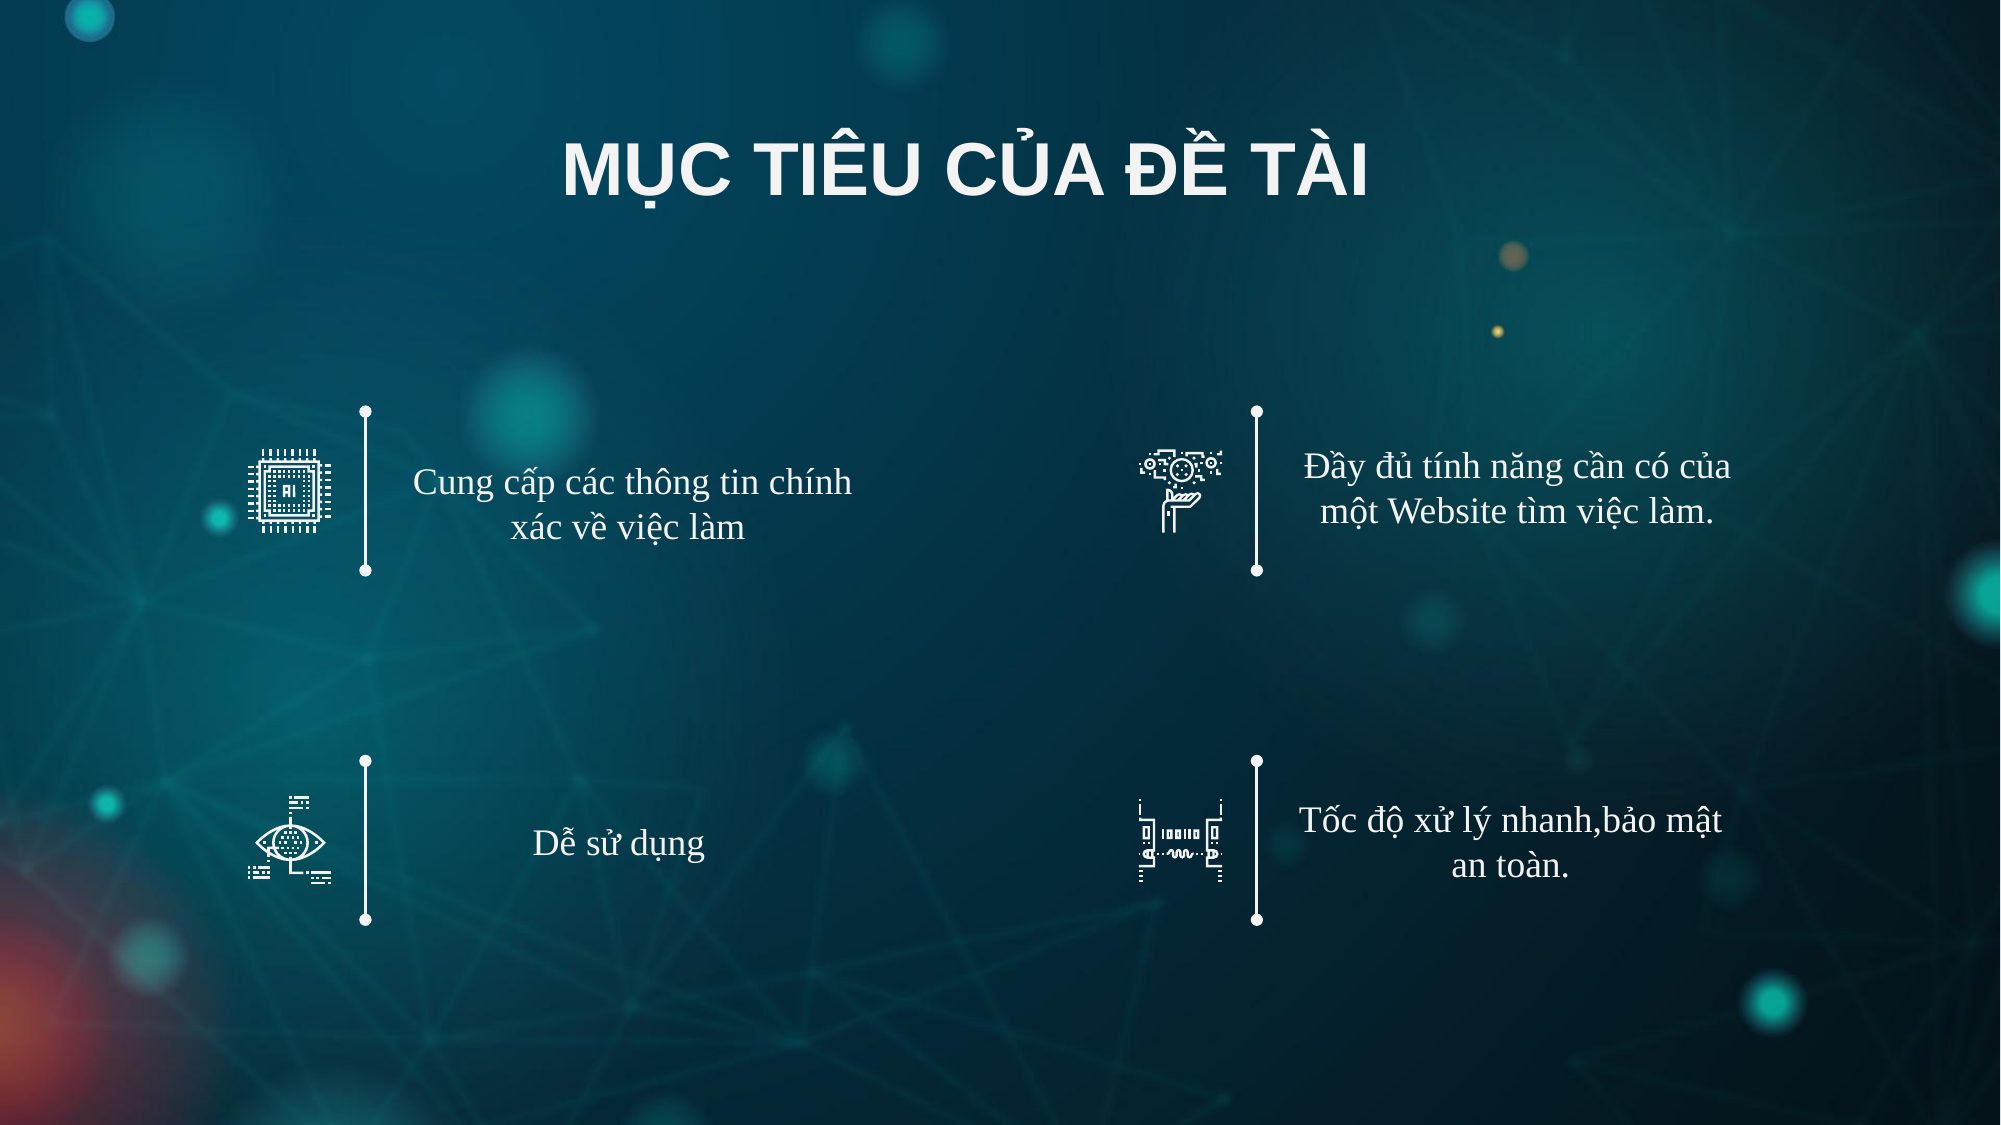

# MỤC TIÊU CỦA ĐỀ TÀI
Đầy đủ tính năng cần có của một Website tìm việc làm.
Cung cấp các thông tin chính xác về việc làm

Dễ sử dụng
Tốc độ xử lý nhanh,bảo mật an toàn.